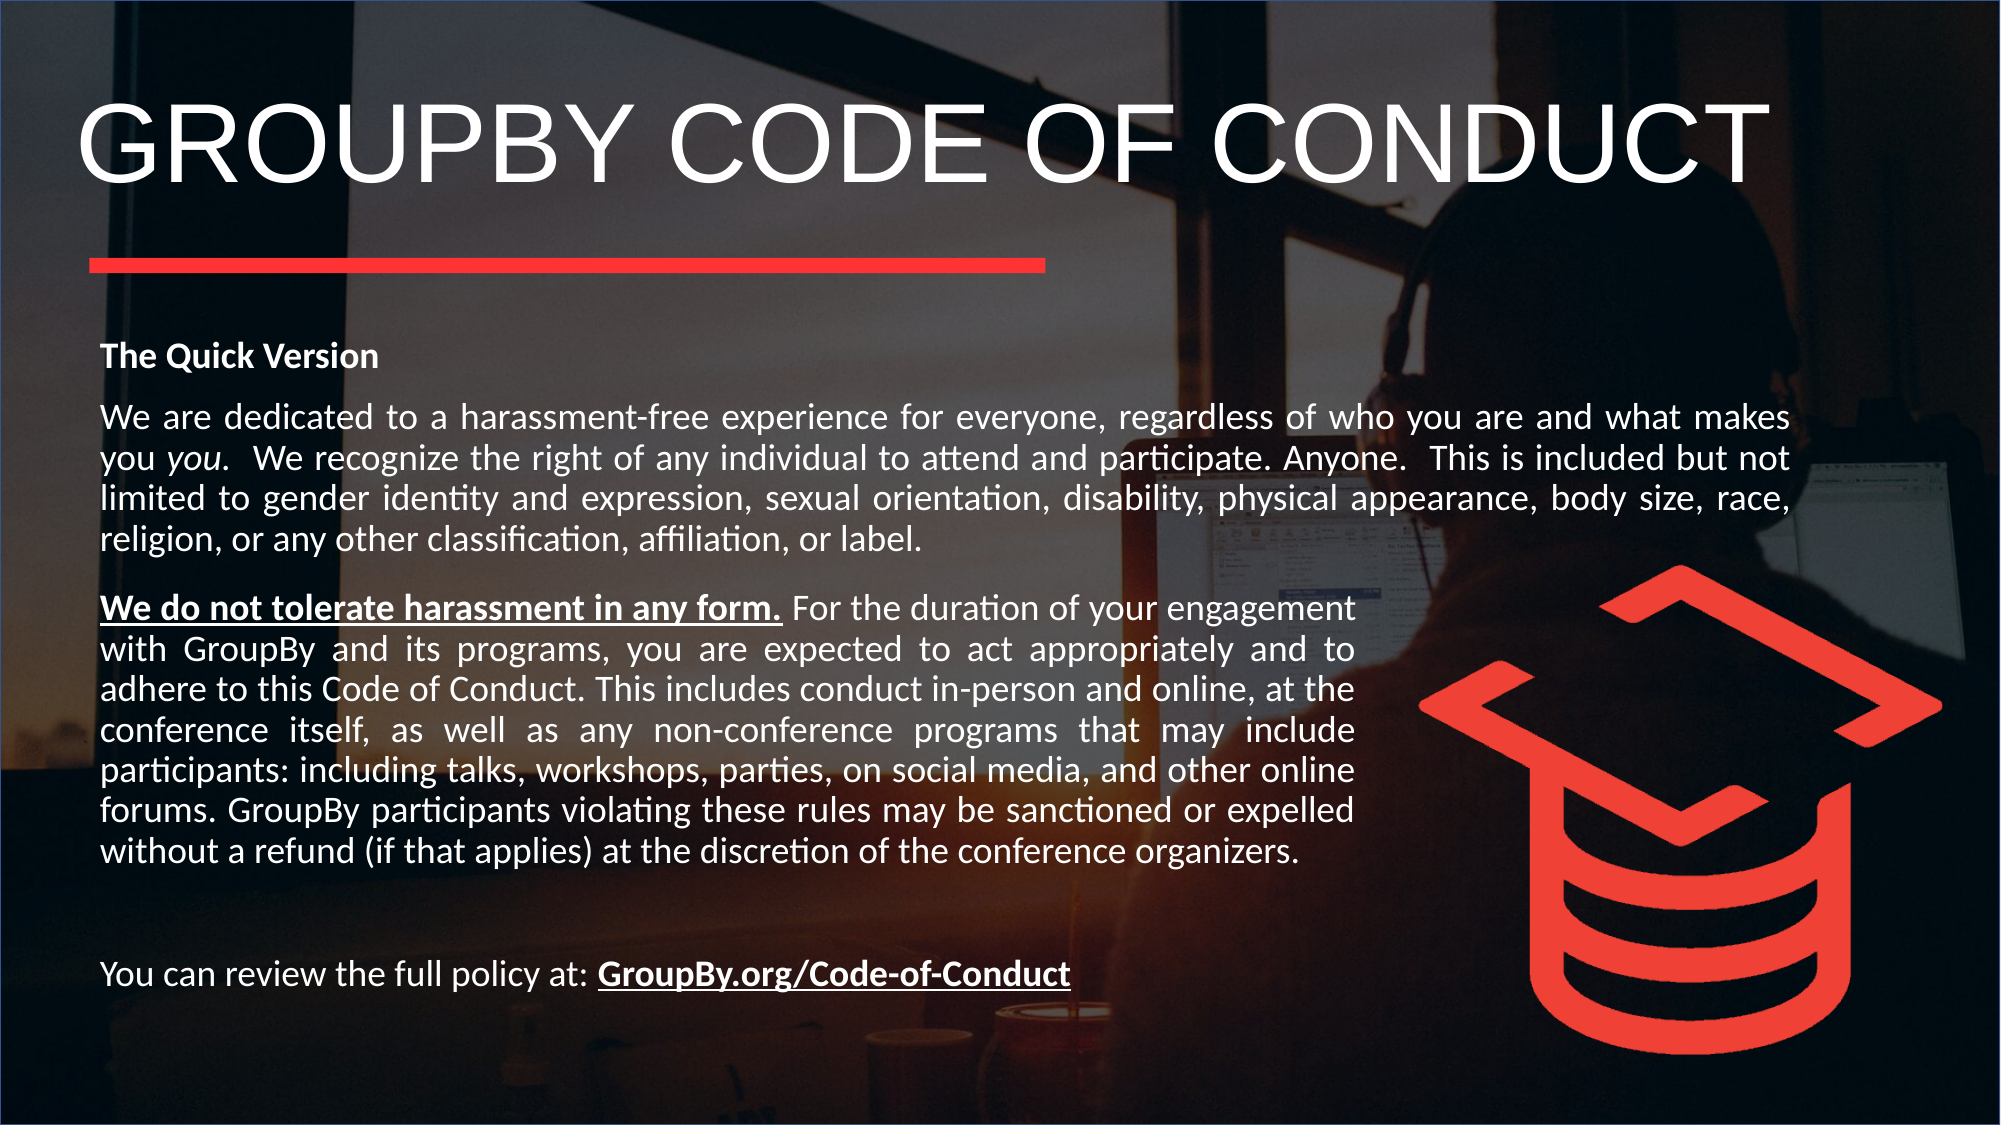

The Quick Version
We are dedicated to a harassment-free experience for everyone, regardless of who you are and what makes you you.  We recognize the right of any individual to attend and participate. Anyone.  This is included but not limited to gender identity and expression, sexual orientation, disability, physical appearance, body size, race, religion, or any other classification, affiliation, or label.
We do not tolerate harassment in any form. For the duration of your engagement with GroupBy and its programs, you are expected to act appropriately and to adhere to this Code of Conduct. This includes conduct in-person and online, at the conference itself, as well as any non-conference programs that may include participants: including talks, workshops, parties, on social media, and other online forums. GroupBy participants violating these rules may be sanctioned or expelled without a refund (if that applies) at the discretion of the conference organizers.

You can review the full policy at: GroupBy.org/Code-of-Conduct